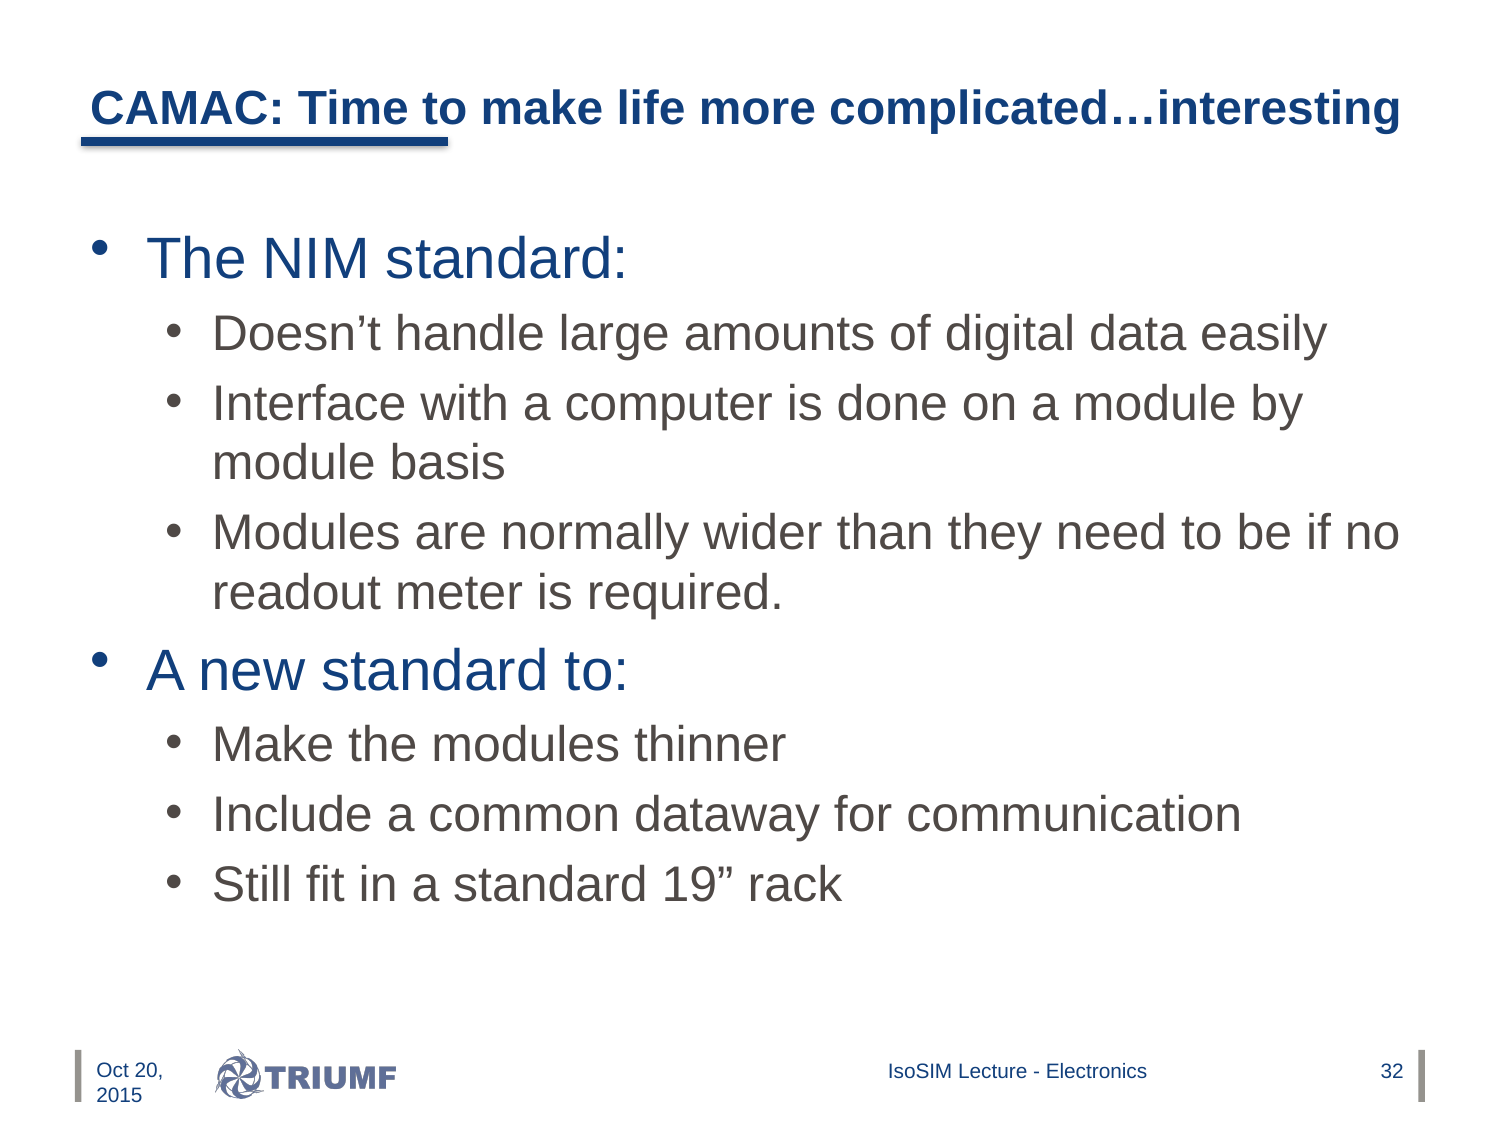

# CAMAC: Time to make life more complicated…interesting
The NIM standard:
Doesn’t handle large amounts of digital data easily
Interface with a computer is done on a module by module basis
Modules are normally wider than they need to be if no readout meter is required.
A new standard to:
Make the modules thinner
Include a common dataway for communication
Still fit in a standard 19” rack
Oct 20, 2015
IsoSIM Lecture - Electronics
32